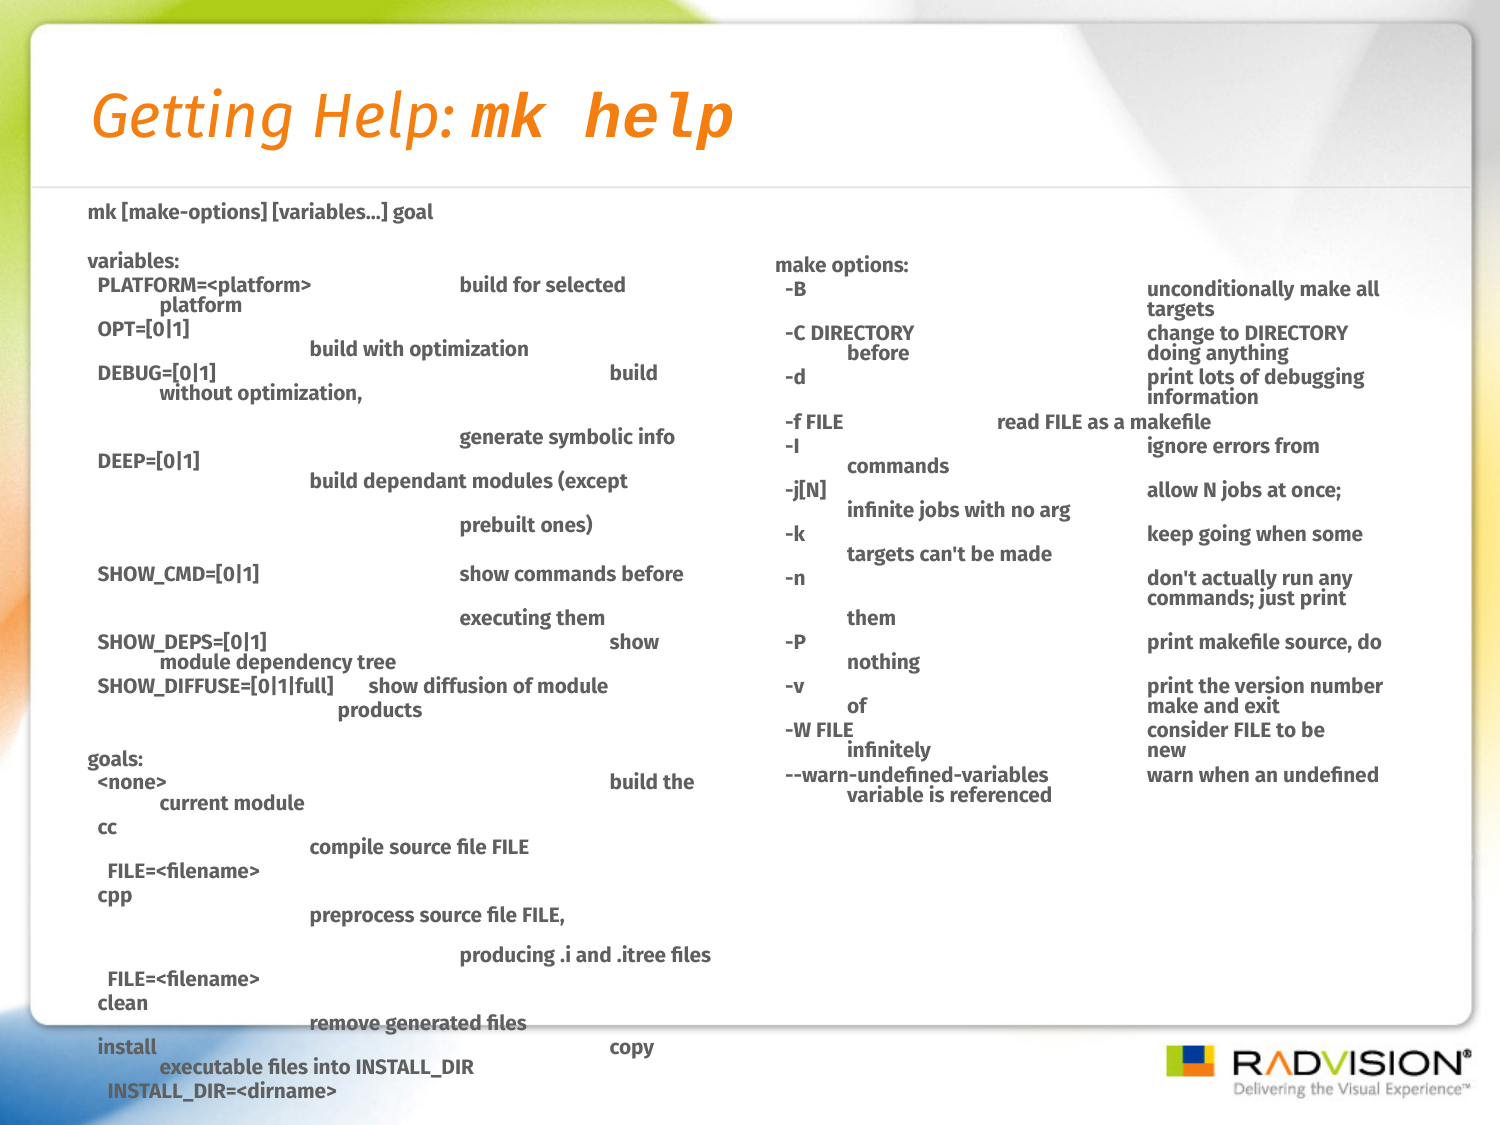

# Getting Help: mk help
mk [make-options] [variables...] goal

variables:
  PLATFORM=<platform>	build for selected platform
  OPT=[0|1]				build with optimization
  DEBUG=[0|1]			build without optimization,
						generate symbolic info
  DEEP=[0|1]				build dependant modules (except
						prebuilt ones)

  SHOW_CMD=[0|1]		show commands before
						executing them
  SHOW_DEPS=[0|1]			show module dependency tree
  SHOW_DIFFUSE=[0|1|full]       show diffusion of module
                                                  products

goals:
  <none>			build the current module
  cc					compile source file FILE
    FILE=<filename>
  cpp					preprocess source file FILE, 						producing .i and .itree files
    FILE=<filename>
  clean					remove generated files
  install				copy executable files into INSTALL_DIR
    INSTALL_DIR=<dirname>

make options:
  -B			unconditionally make all 		targets
  -C DIRECTORY	 	change to DIRECTORY before 		doing anything
  -d			print lots of debugging 		information
  -f FILE		read FILE as a makefile
  -I			ignore errors from commands
  -j[N]			allow N jobs at once; infinite jobs with no arg
  -k			keep going when some targets can't be made
  -n			don't actually run any 		commands; just print them
  -P			print makefile source, do nothing
  -v			print the version number of 		make and exit
  -W FILE		consider FILE to be infinitely 		new
  --warn-undefined-variables	warn when an undefined variable is referenced